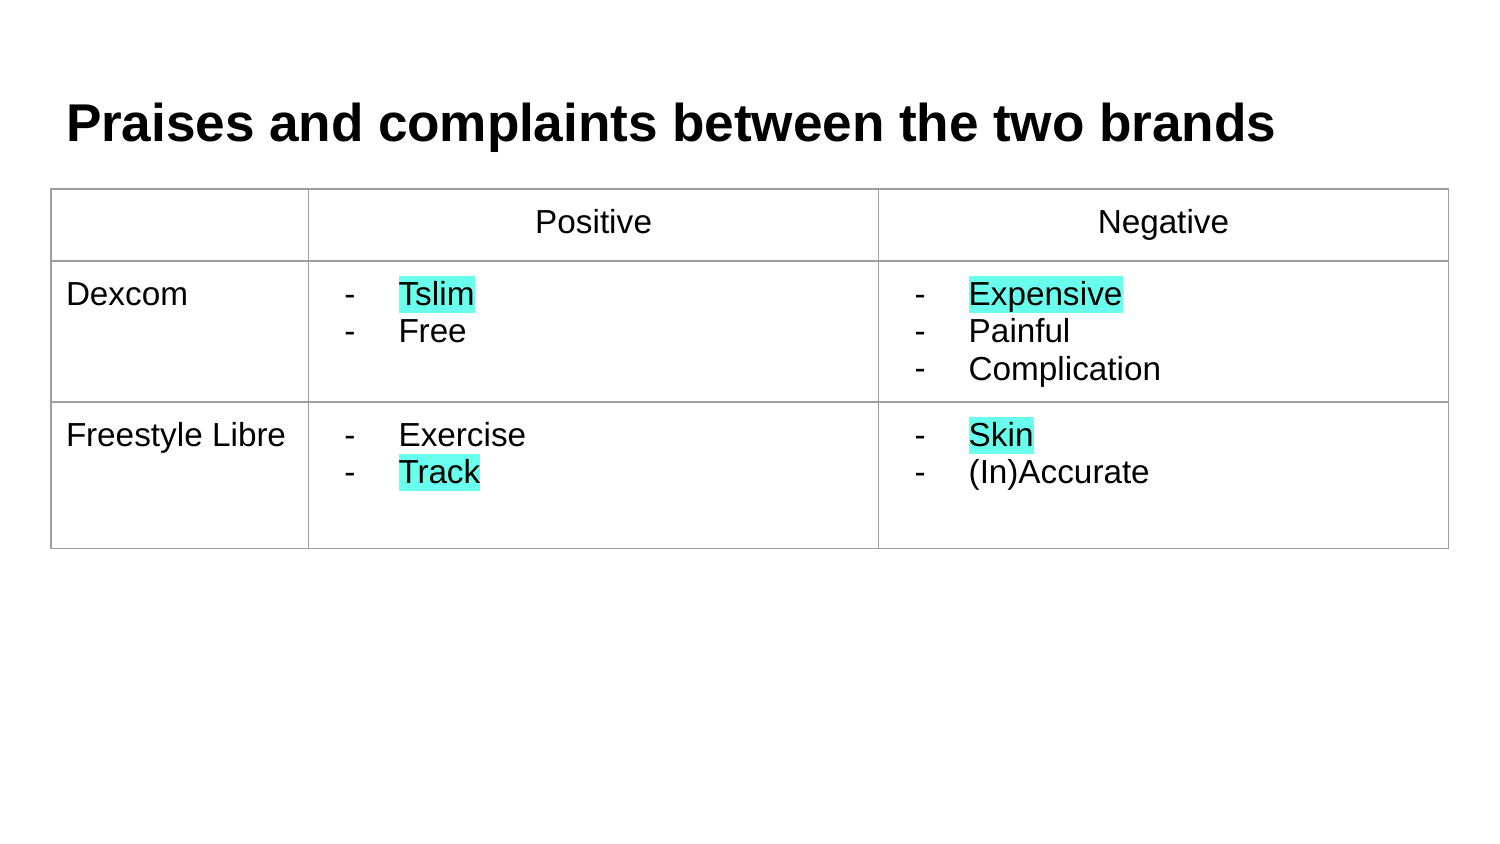

# Praises and complaints between the two brands
|  | Positive | Negative |
| --- | --- | --- |
| Dexcom | Tslim Free | Expensive Painful Complication |
| Freestyle Libre | Exercise Track | Skin (In)Accurate |